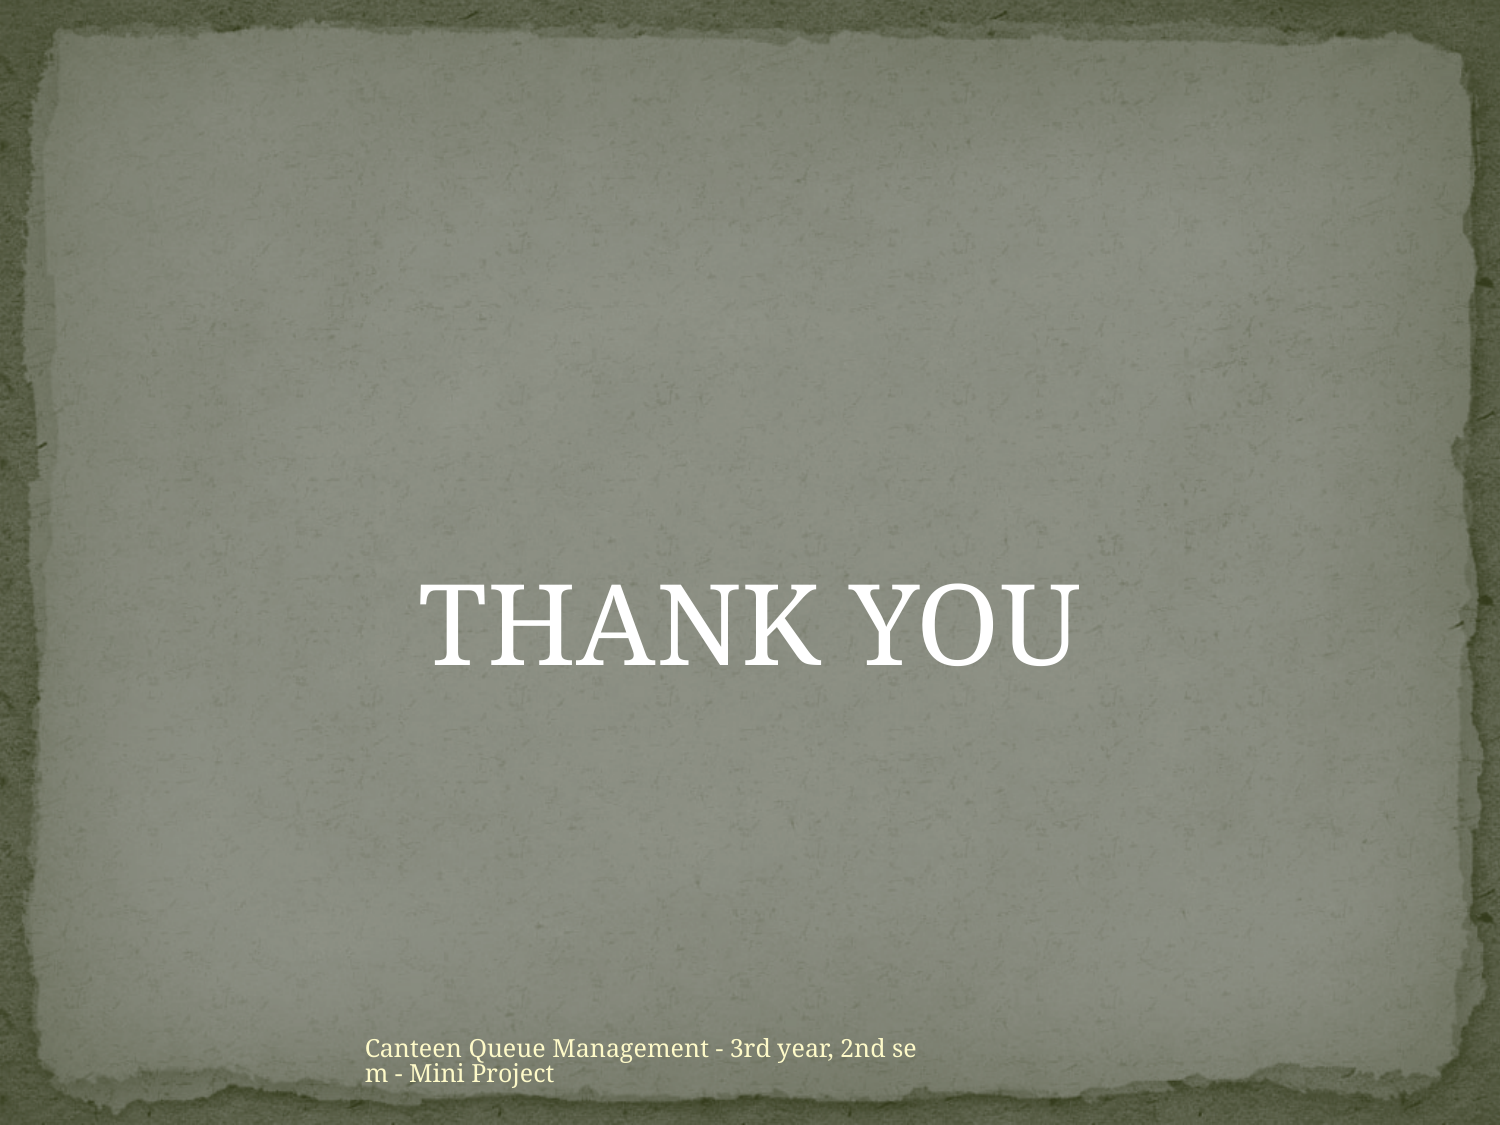

THANK YOU
Canteen Queue Management - 3rd year, 2nd sem - Mini Project